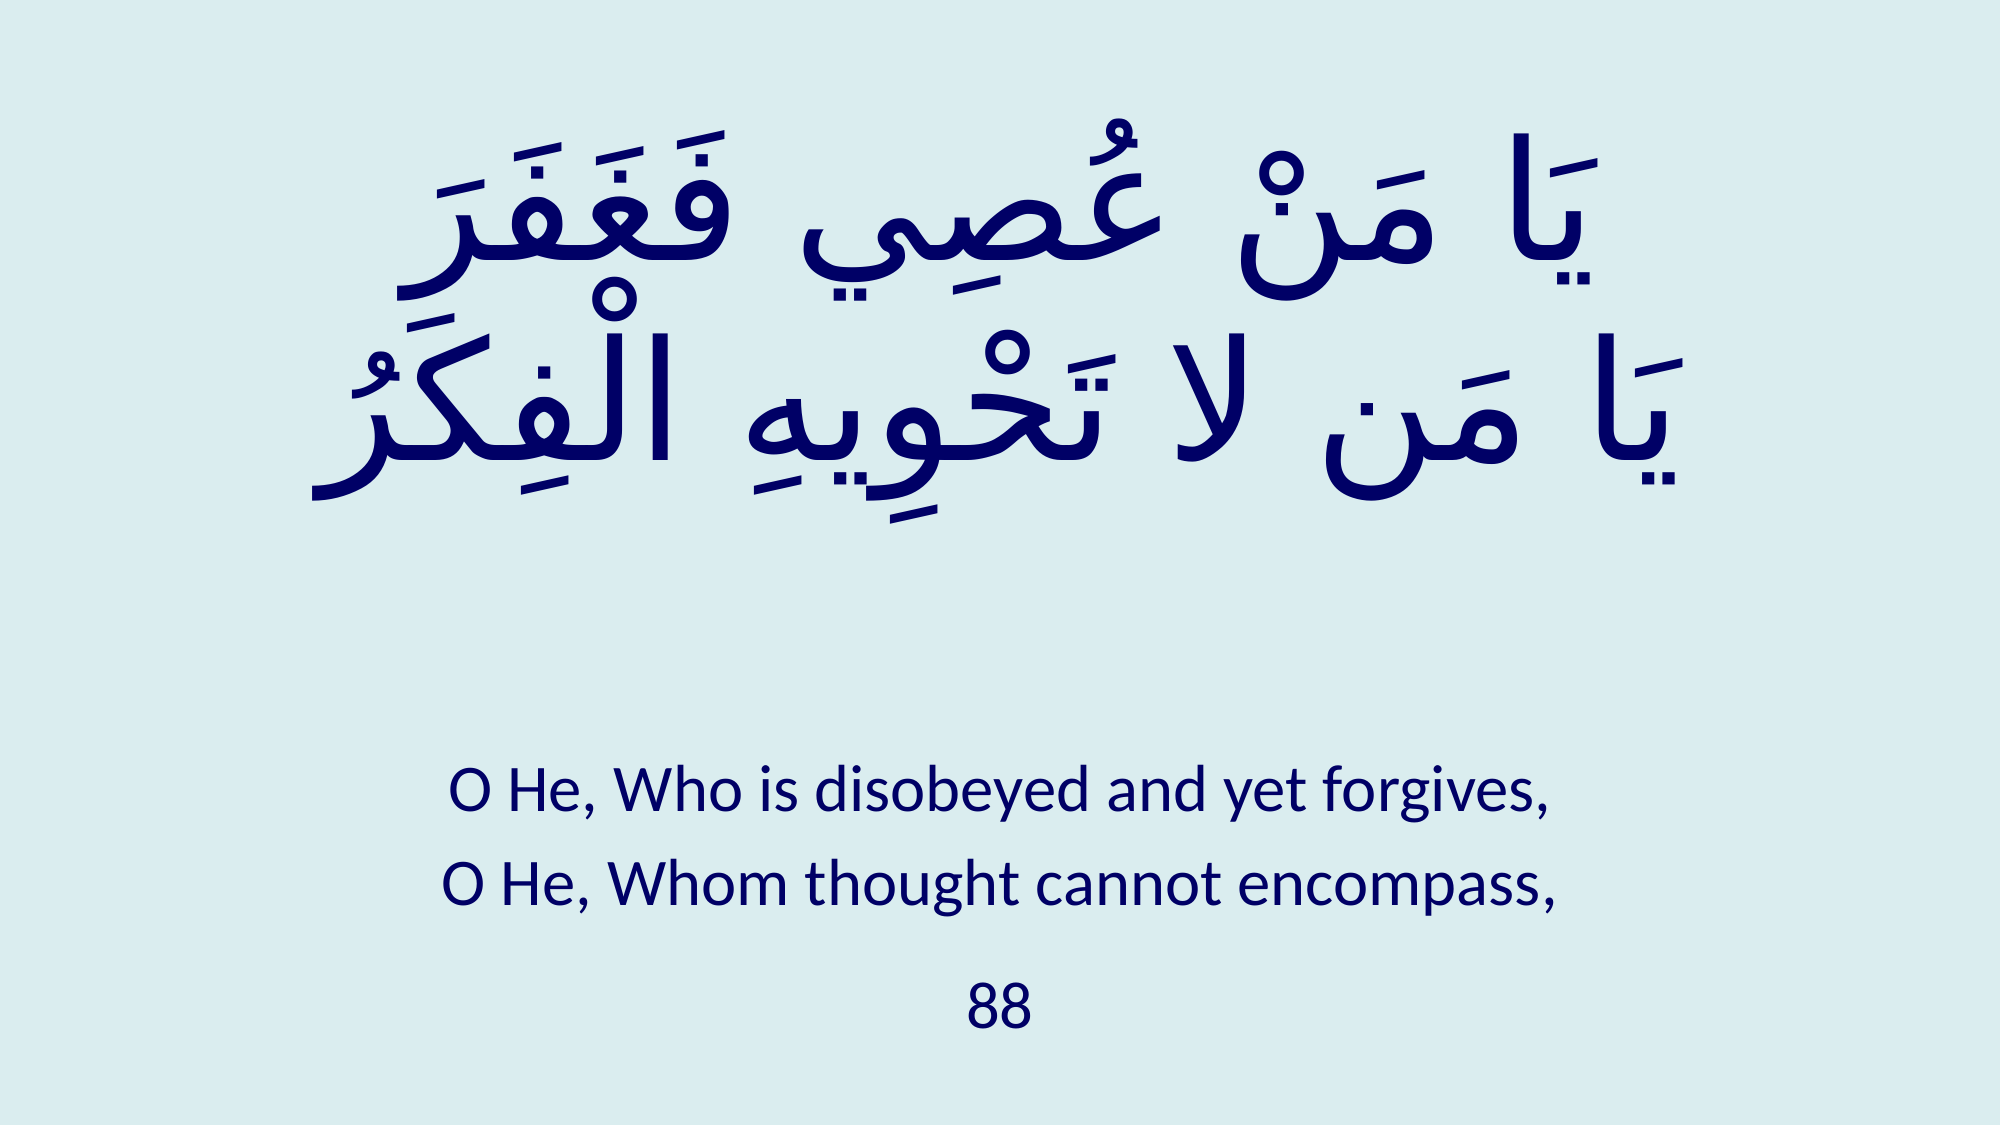

# يَا مَنْ عُصِي فَغَفَرَ يَا مَن لا تَحْوِيهِ الْفِكَرُ
O He, Who is disobeyed and yet forgives,
O He, Whom thought cannot encompass,
88